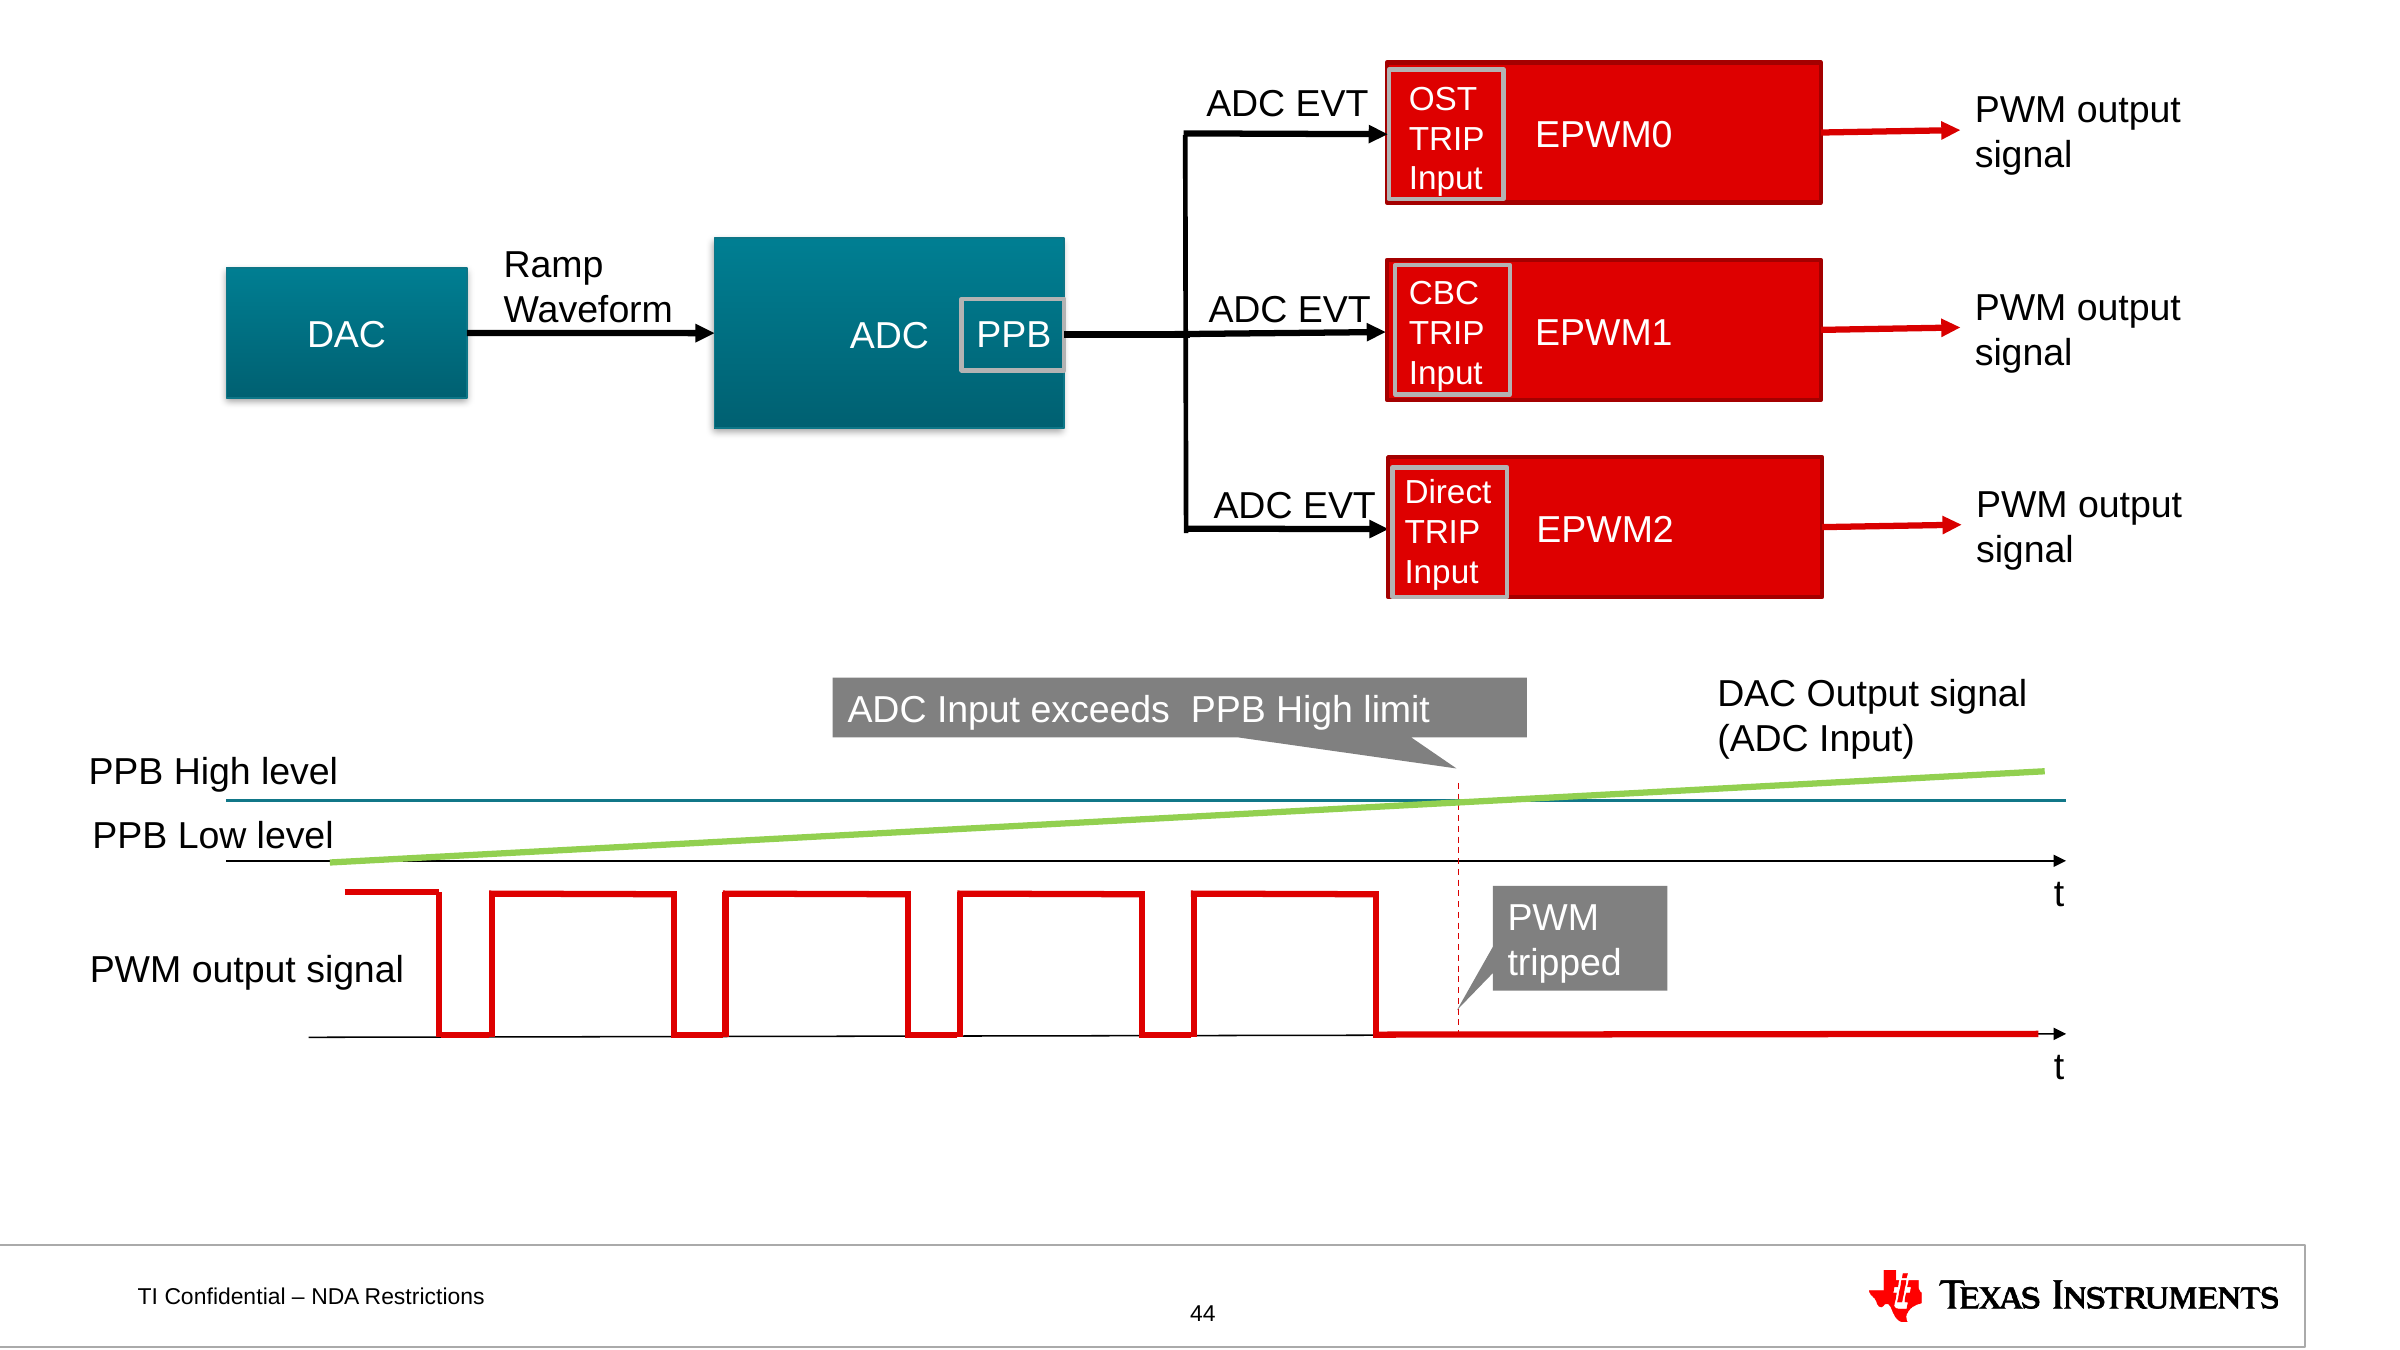

EPWM0

OST TRIP Input
ADC EVT
PWM output signal
Ramp Waveform
ADC
EPWM1
CBC TRIP Input

DAC
PWM output signal
ADC EVT

PPB
EPWM2
Direct TRIP Input

PWM output signal
ADC EVT
DAC Output signal
(ADC Input)
ADC Input exceeds  PPB High limit
PPB High level
PPB Low level
t
PWM tripped
PWM output signal
t
44